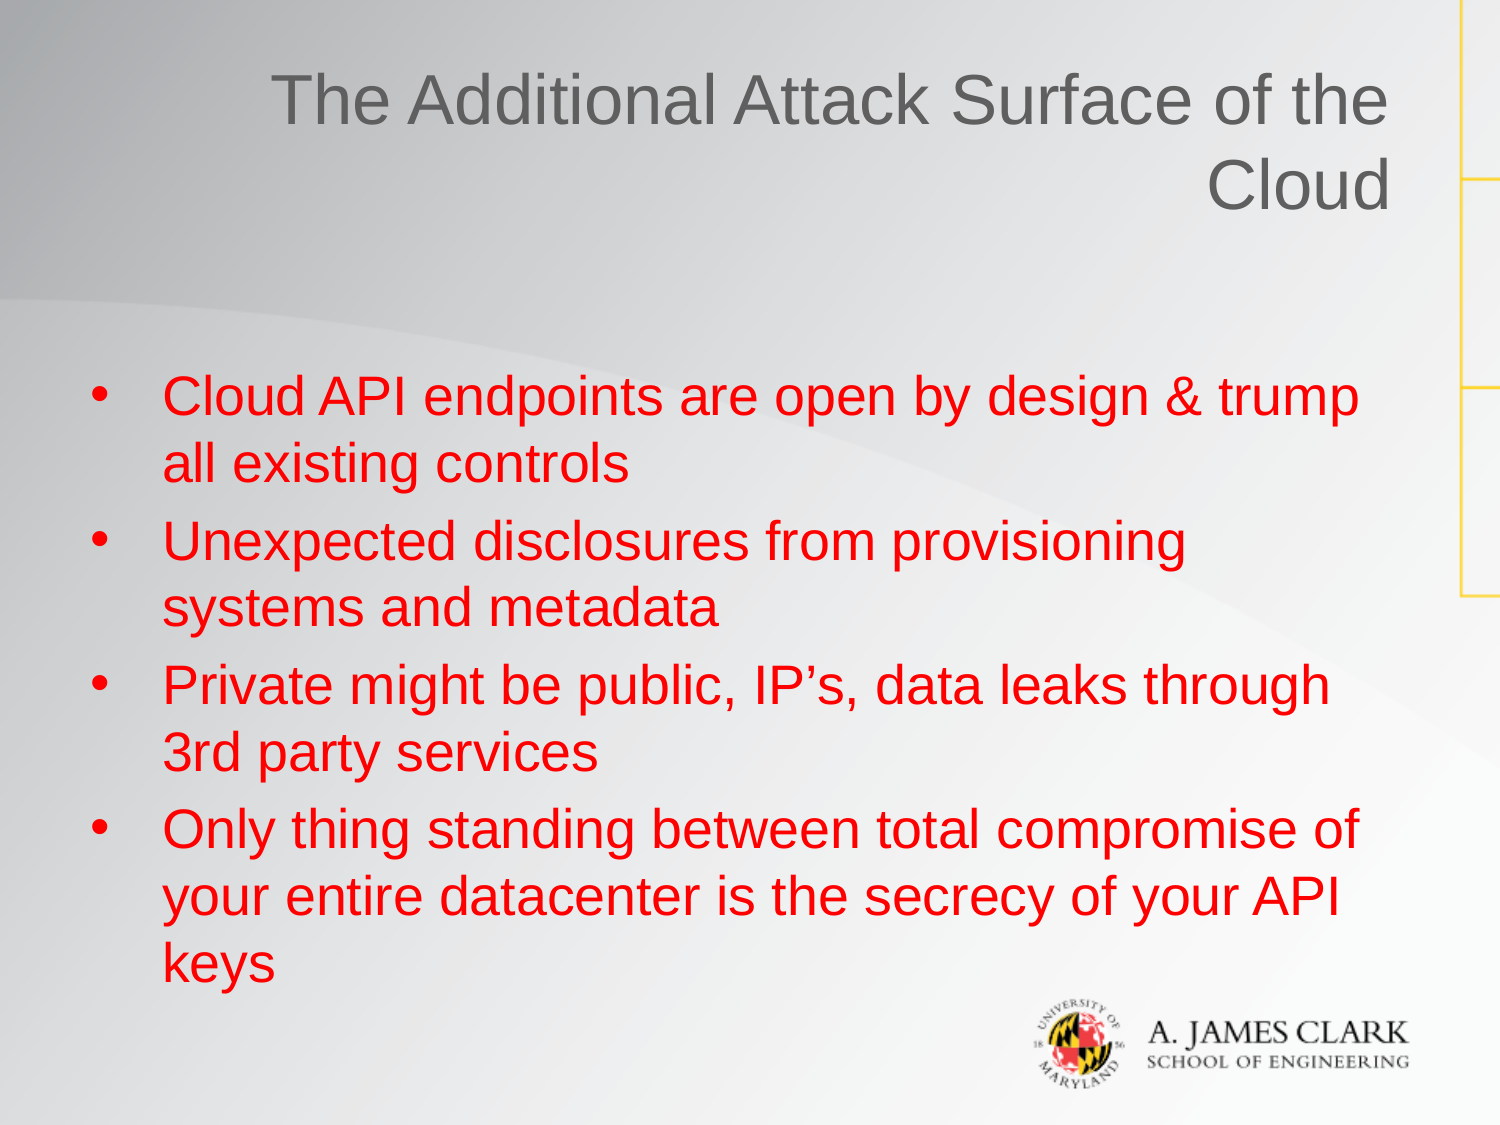

# The Additional Attack Surface of the Cloud
Cloud API endpoints are open by design & trump all existing controls
Unexpected disclosures from provisioning systems and metadata
Private might be public, IP’s, data leaks through 3rd party services
Only thing standing between total compromise of your entire datacenter is the secrecy of your API keys